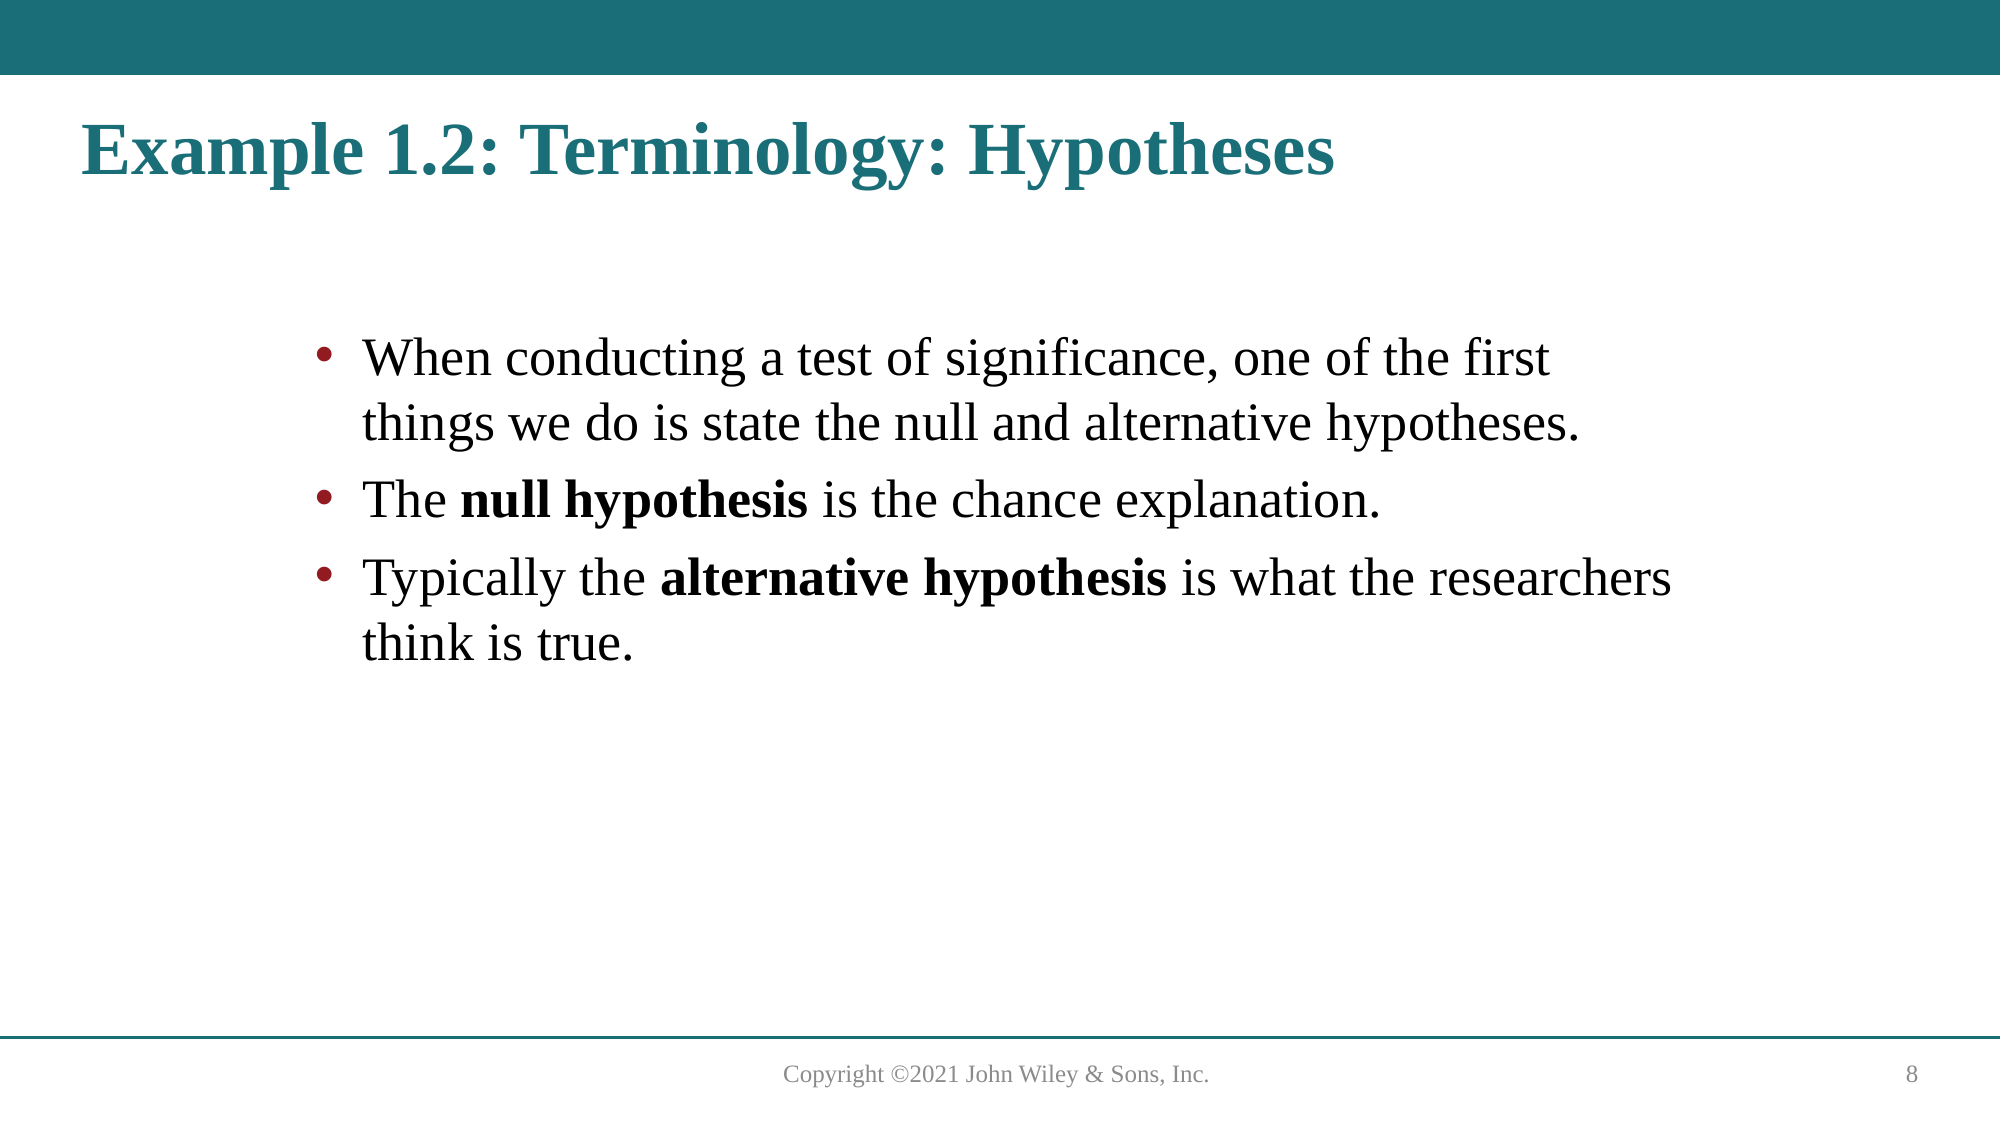

# Example 1.2: Terminology: Hypotheses
When conducting a test of significance, one of the first things we do is state the null and alternative hypotheses.
The null hypothesis is the chance explanation.
Typically the alternative hypothesis is what the researchers think is true.